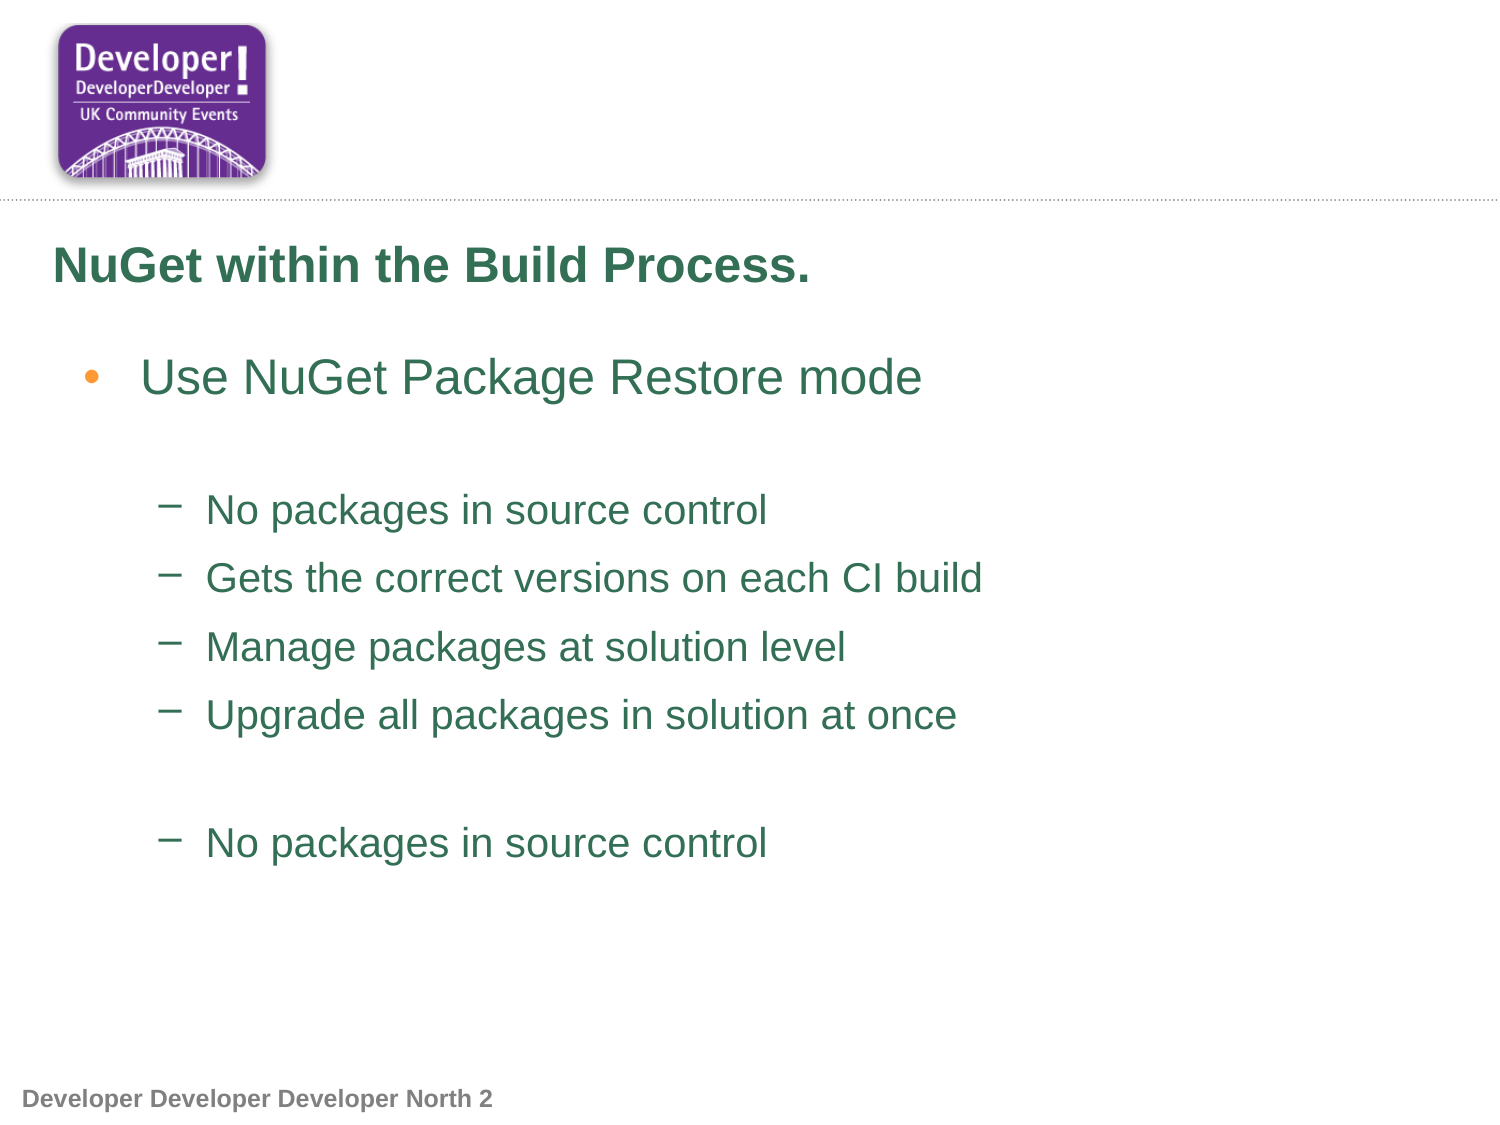

# NuGet within the Build Process.
Use NuGet Package Restore mode
No packages in source control
Gets the correct versions on each CI build
Manage packages at solution level
Upgrade all packages in solution at once
No packages in source control